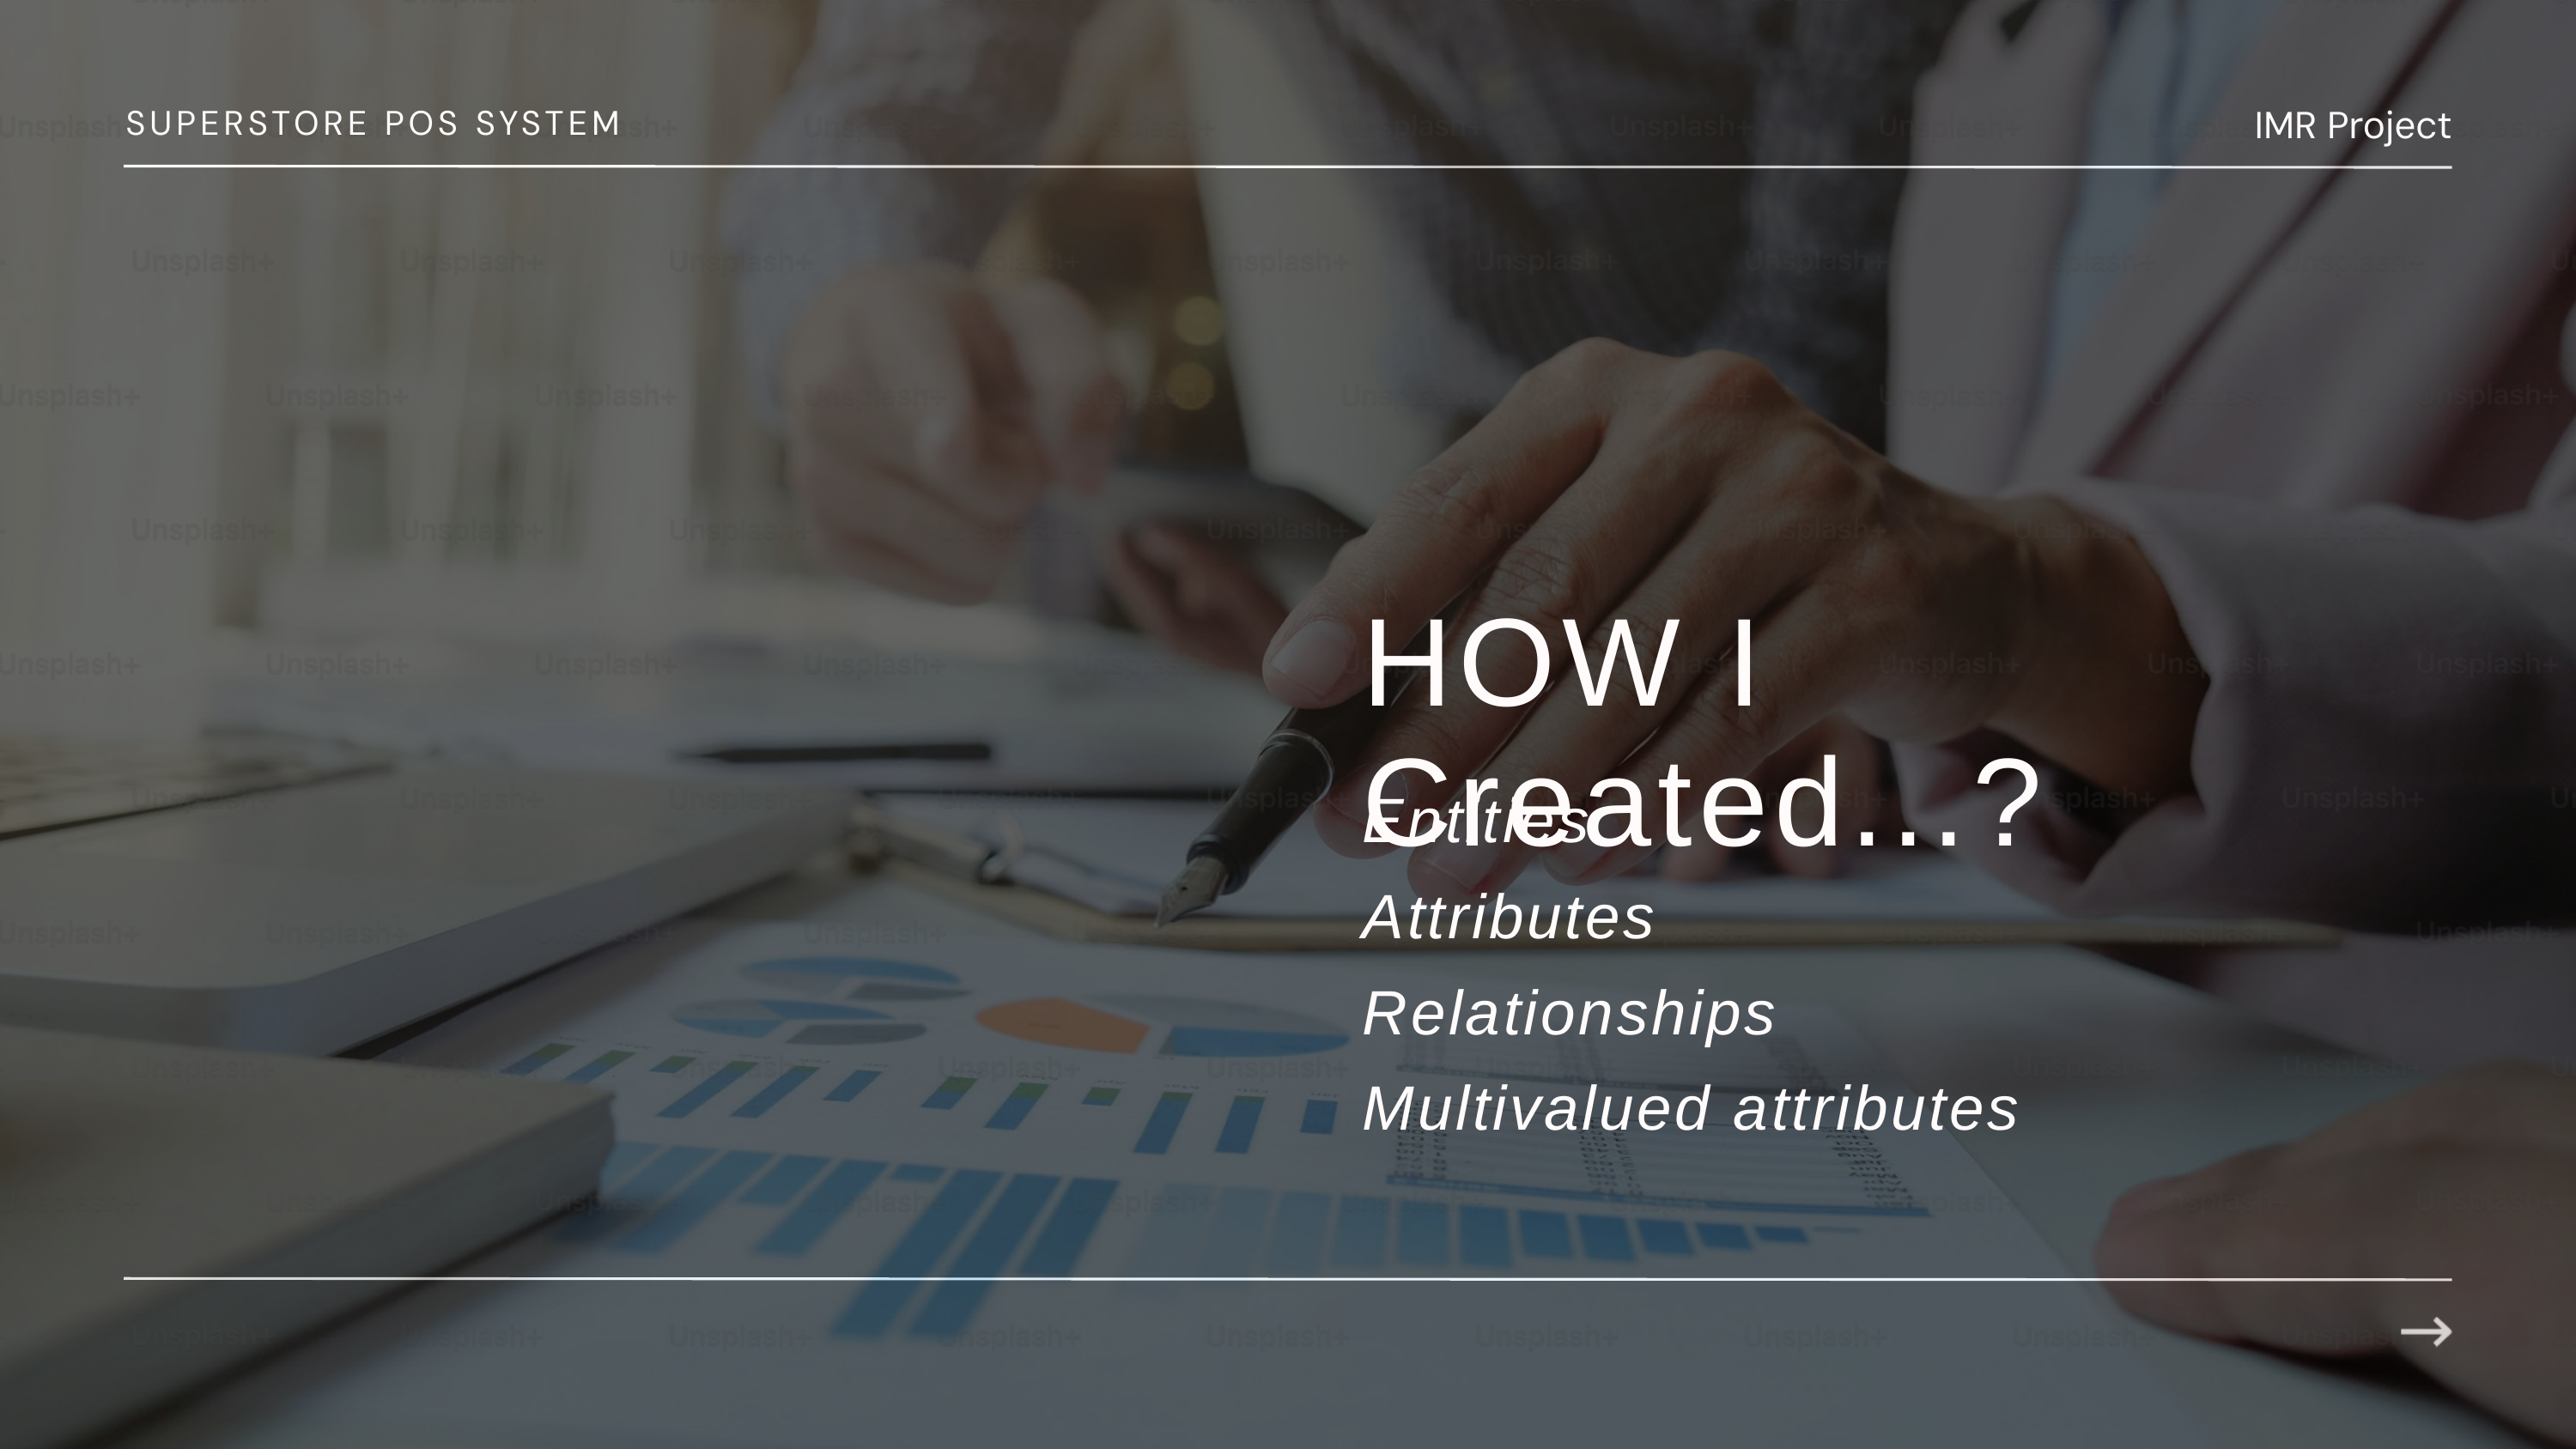

IMR Project
SUPERSTORE POS SYSTEM

HOW I Created...?
Entities
Attributes
Relationships
Multivalued attributes